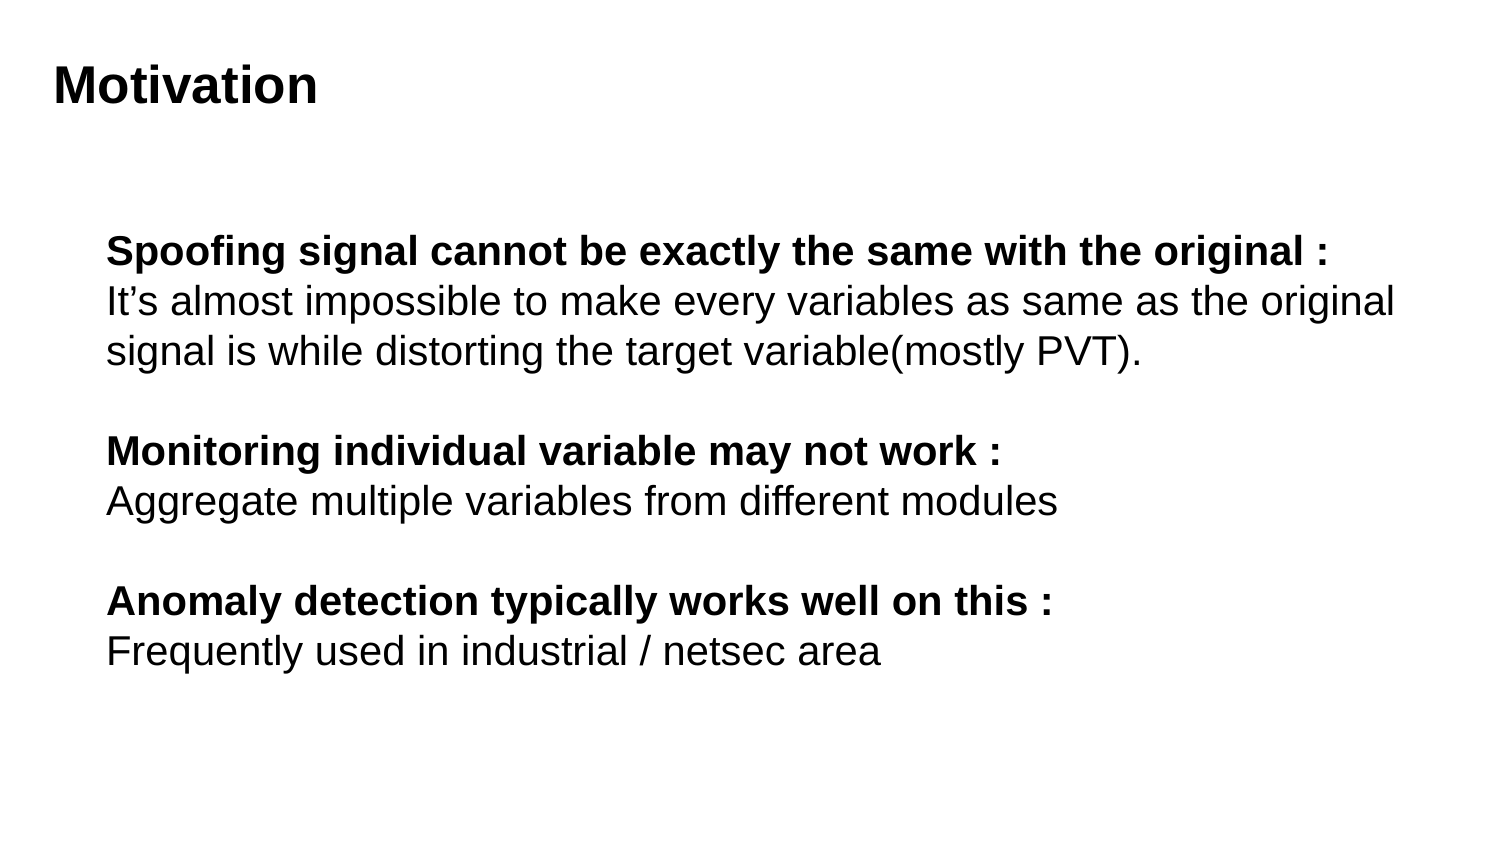

# Motivation
Spoofing signal cannot be exactly the same with the original :
It’s almost impossible to make every variables as same as the original signal is while distorting the target variable(mostly PVT).

Monitoring individual variable may not work :
Aggregate multiple variables from different modules

Anomaly detection typically works well on this :
Frequently used in industrial / netsec area